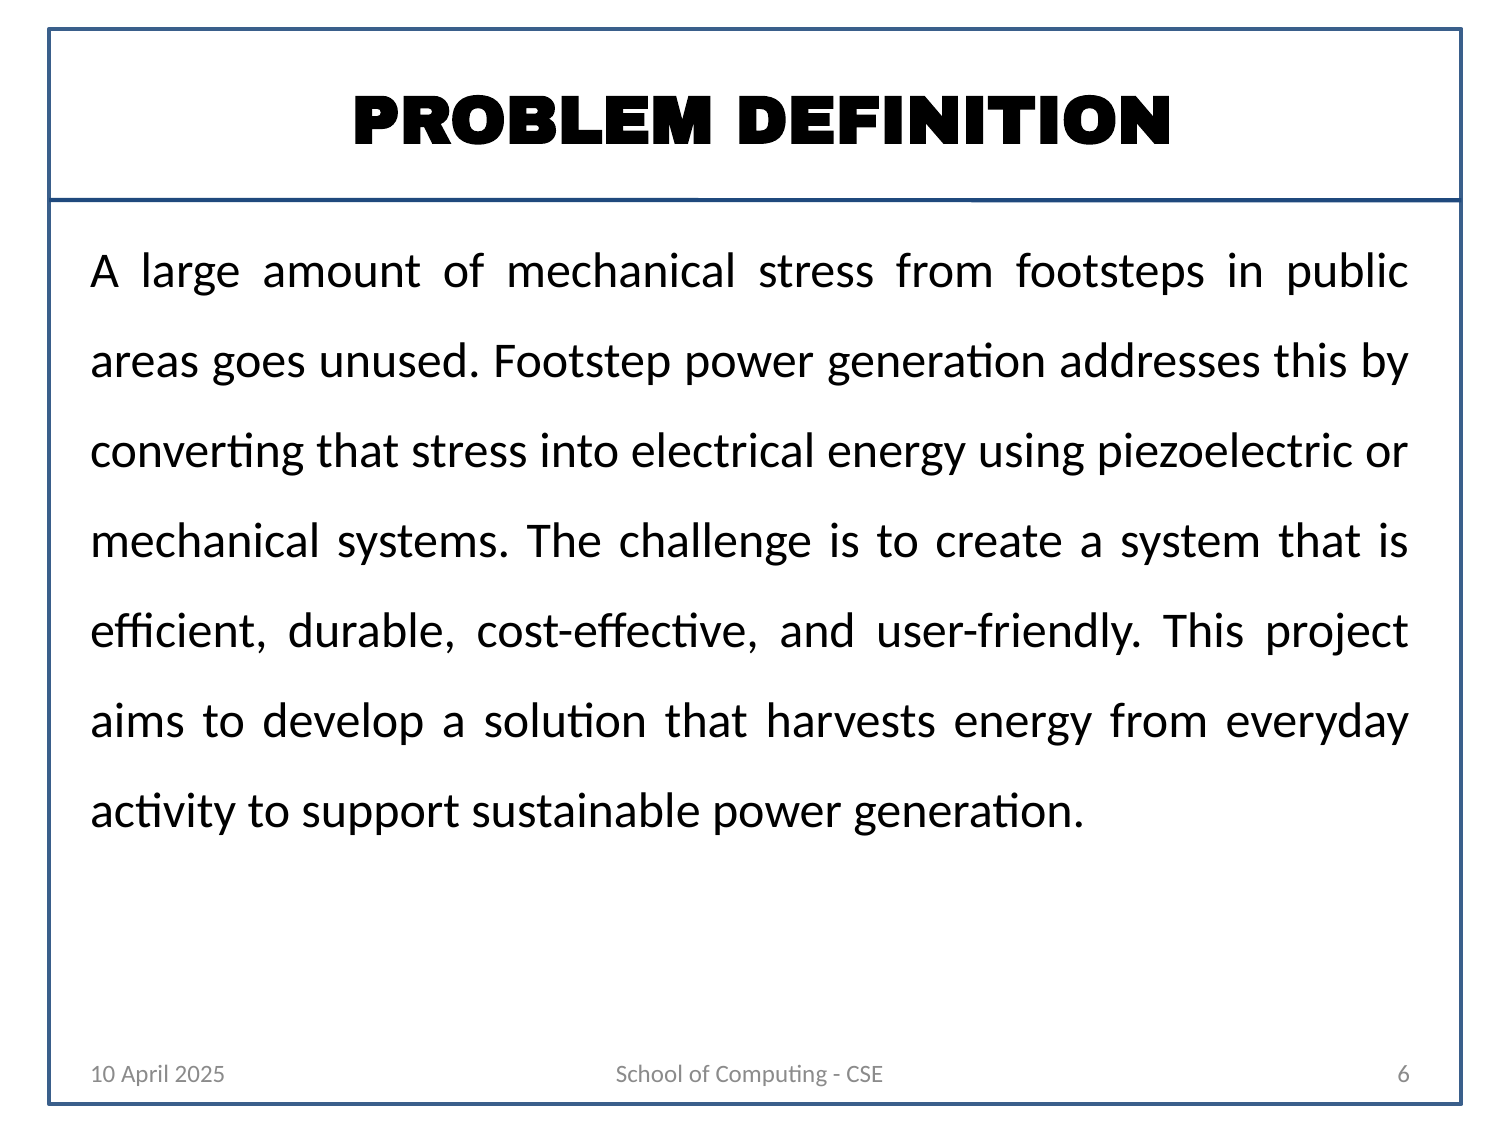

# PROBLEM DEFINITION
A large amount of mechanical stress from footsteps in public areas goes unused. Footstep power generation addresses this by converting that stress into electrical energy using piezoelectric or mechanical systems. The challenge is to create a system that is efficient, durable, cost-effective, and user-friendly. This project aims to develop a solution that harvests energy from everyday activity to support sustainable power generation.

10 April 2025
School of Computing - CSE
6